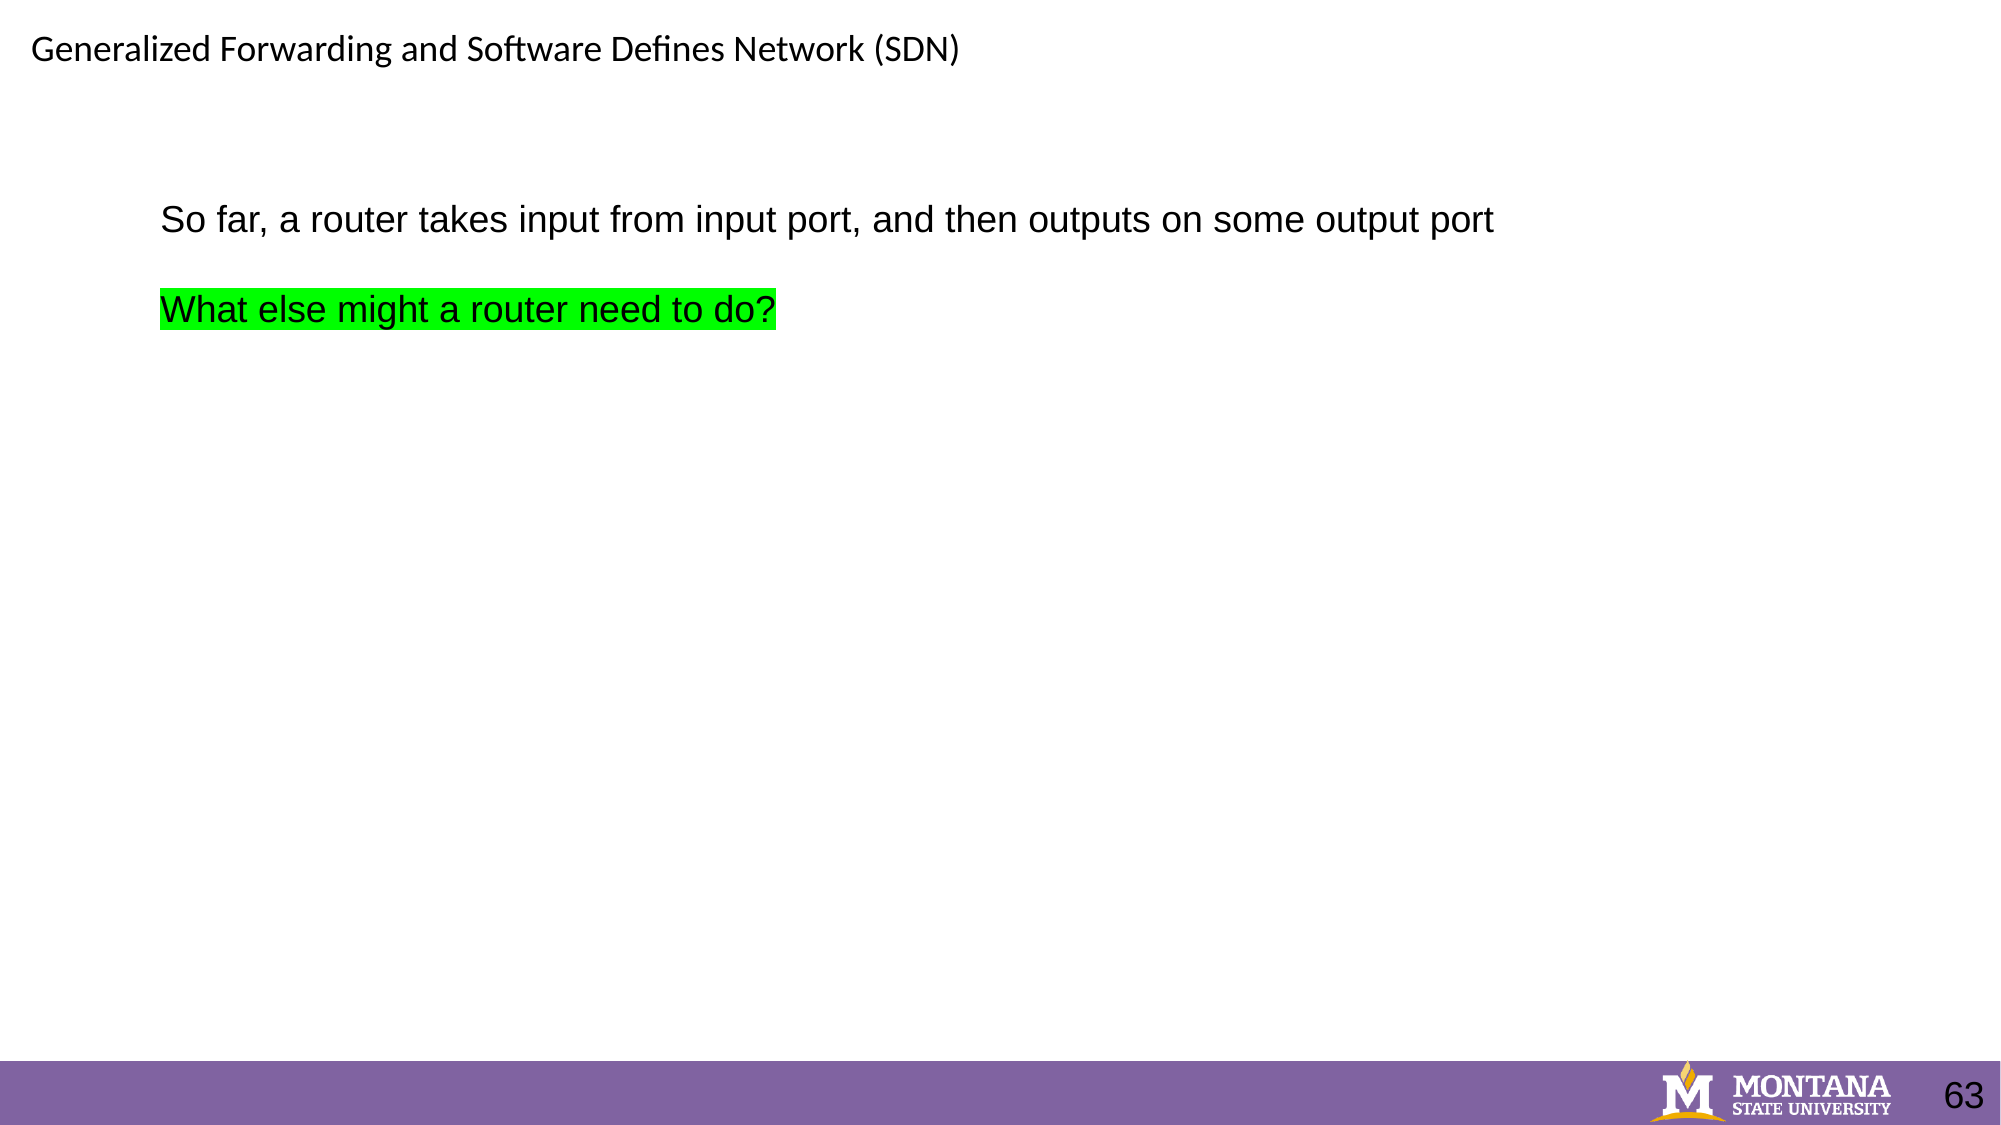

Generalized Forwarding and Software Defines Network (SDN)
So far, a router takes input from input port, and then outputs on some output port

What else might a router need to do?
63